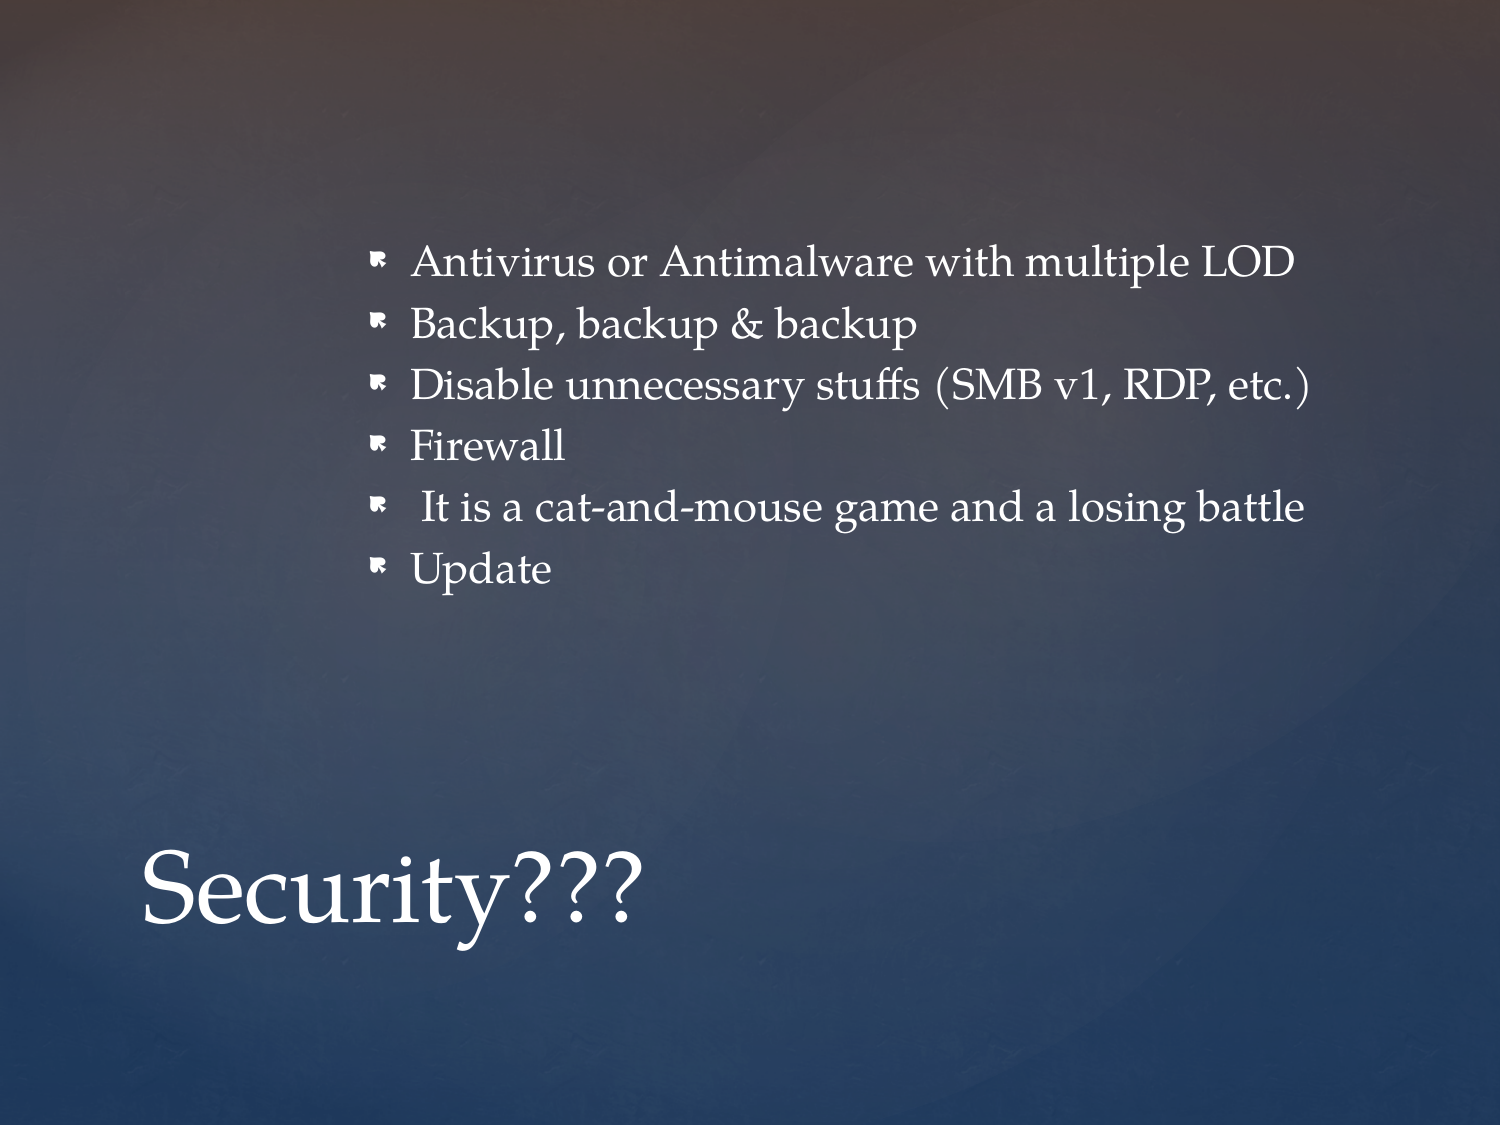

Antivirus or Antimalware with multiple LOD
Backup, backup & backup
Disable unnecessary stuffs (SMB v1, RDP, etc.)
Firewall
 It is a cat-and-mouse game and a losing battle
Update
# Security???